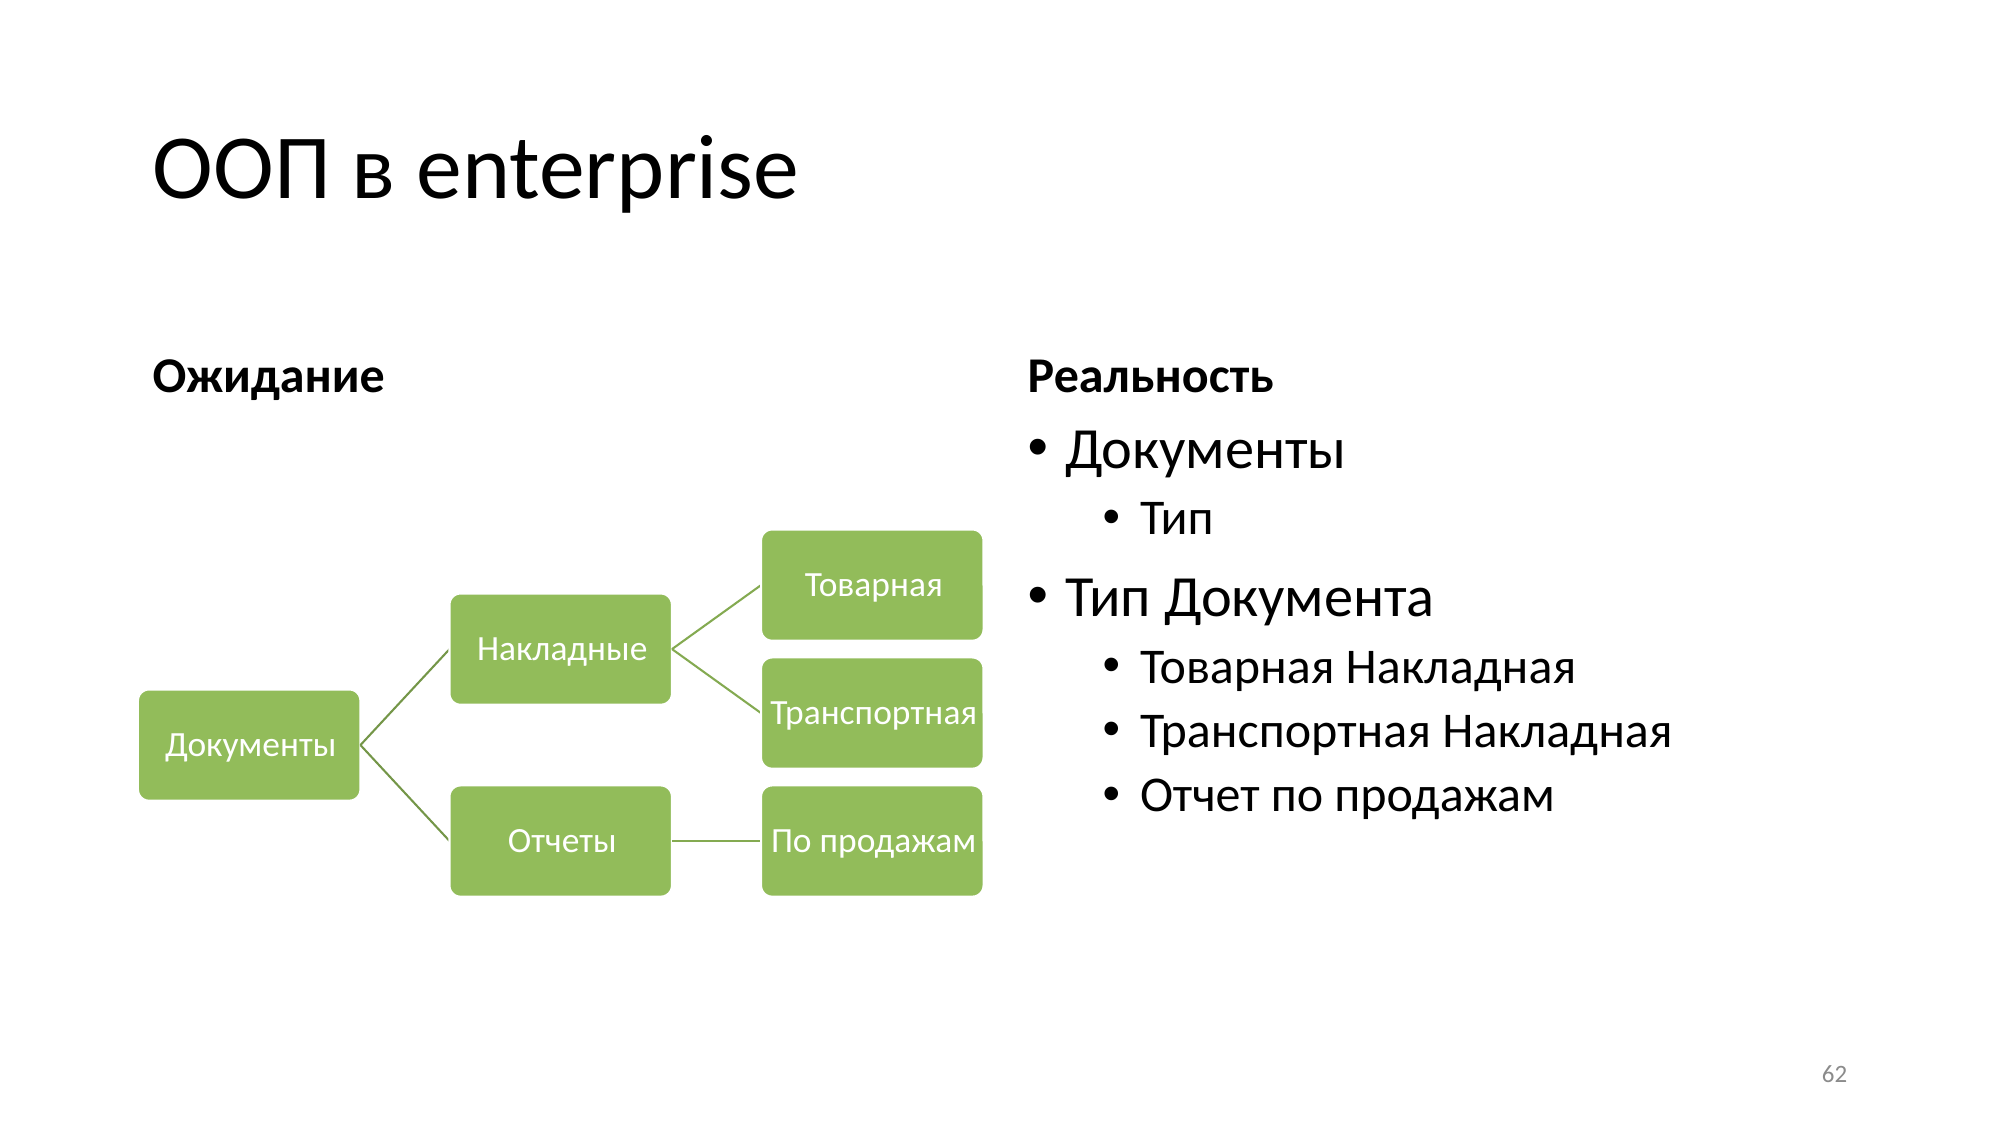

# ООП в enterprise
Ожидание
Реальность
Документы

Накладные

Товарная

Транспортная

Отчеты

По продажам
Документы
Тип
Тип Документа
Товарная Накладная
Транспортная Накладная
Отчет по продажам
62